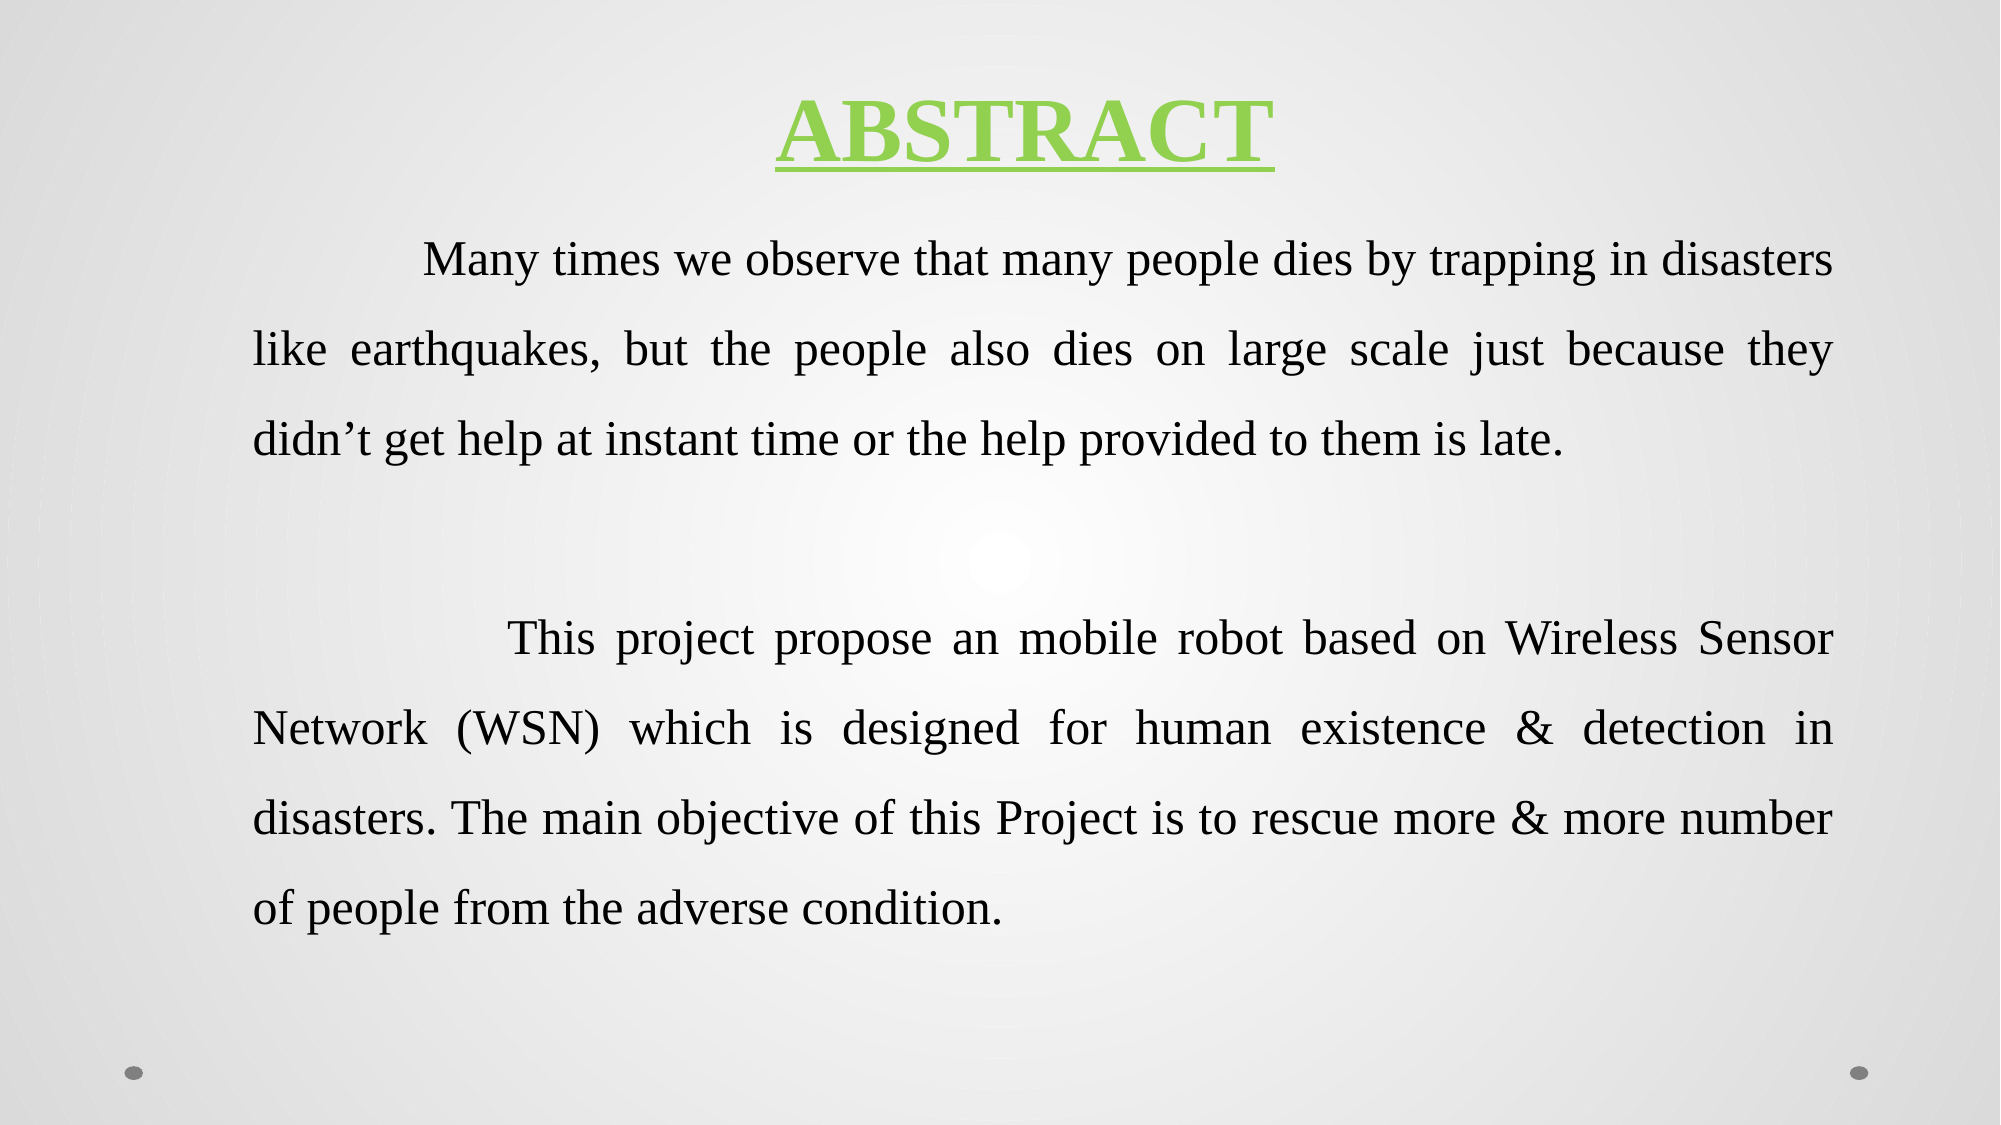

# ABSTRACT
             Many times we observe that many people dies by trapping in disasters like earthquakes, but the people also dies on large scale just because they didn’t get help at instant time or the help provided to them is late.

             This project propose an mobile robot based on Wireless Sensor Network (WSN) which is designed for human existence & detection in disasters. The main objective of this Project is to rescue more & more number of people from the adverse condition.